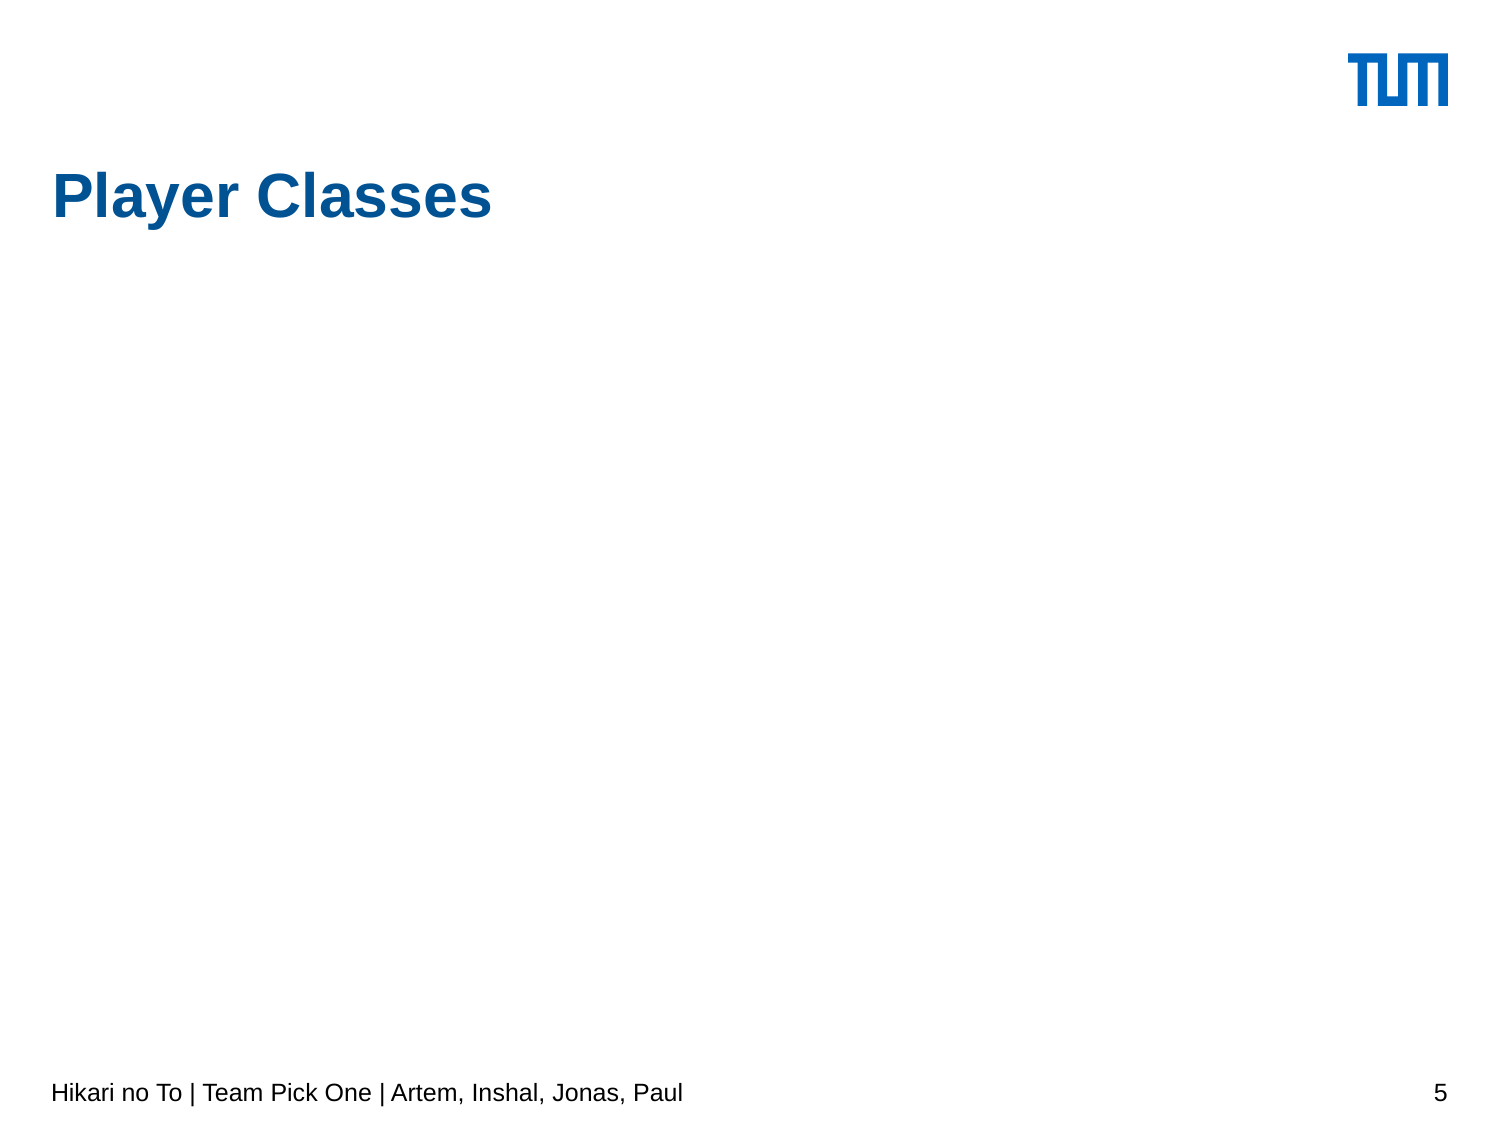

# Player Classes

Hikari no To | Team Pick One | Artem, Inshal, Jonas, Paul
5